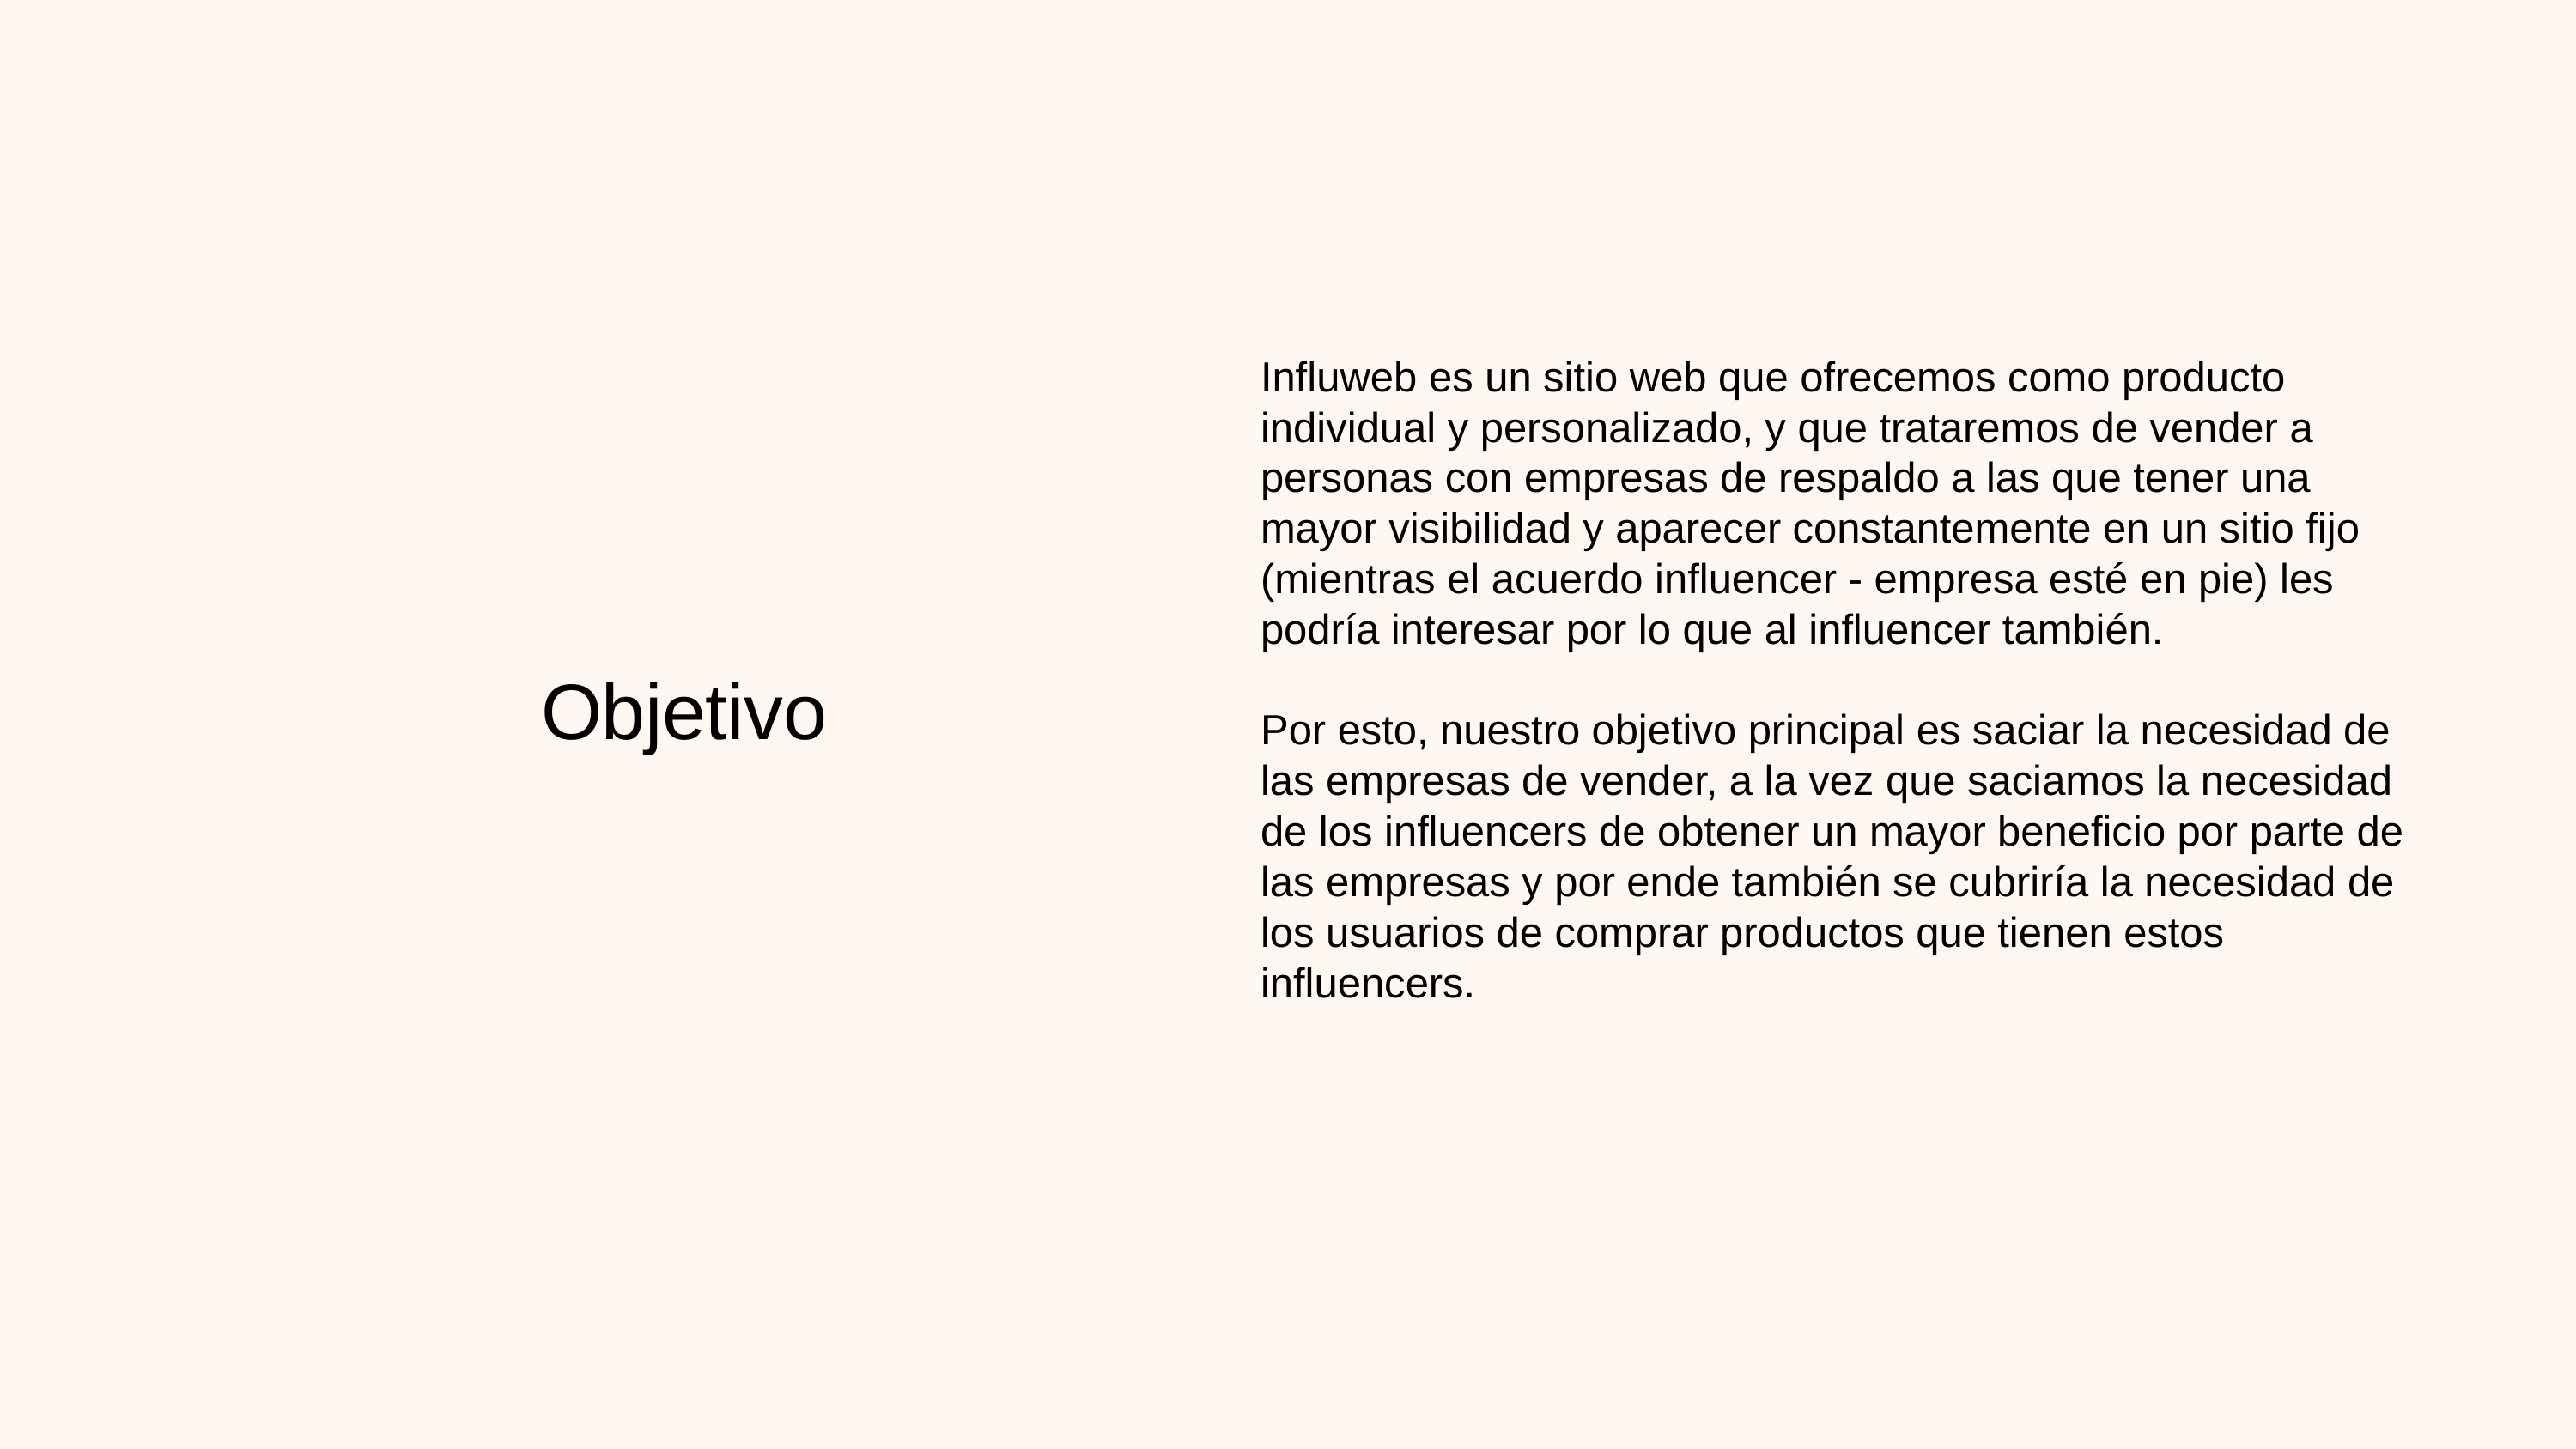

Influweb es un sitio web que ofrecemos como producto individual y personalizado, y que trataremos de vender a personas con empresas de respaldo a las que tener una mayor visibilidad y aparecer constantemente en un sitio fijo (mientras el acuerdo influencer - empresa esté en pie) les podría interesar por lo que al influencer también.

Por esto, nuestro objetivo principal es saciar la necesidad de las empresas de vender, a la vez que saciamos la necesidad de los influencers de obtener un mayor beneficio por parte de las empresas y por ende también se cubriría la necesidad de los usuarios de comprar productos que tienen estos influencers.
Objetivo